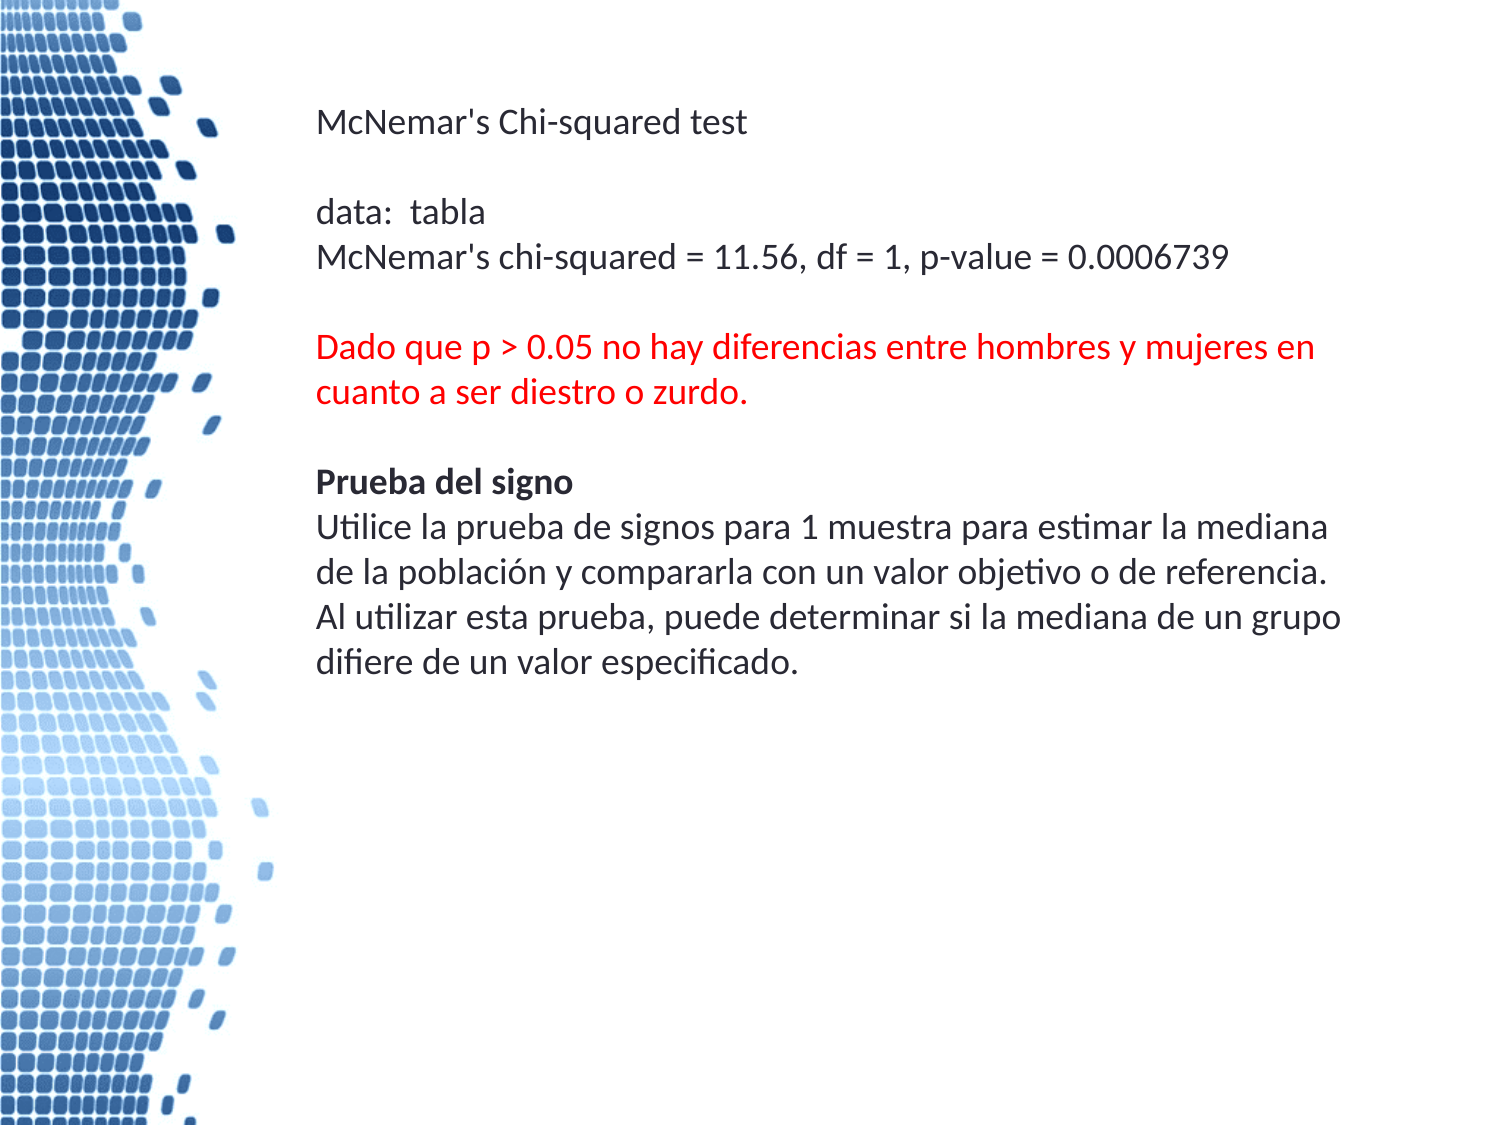

McNemar's Chi-squared test

data:  tabla
McNemar's chi-squared = 11.56, df = 1, p-value = 0.0006739

Dado que p > 0.05 no hay diferencias entre hombres y mujeres en cuanto a ser diestro o zurdo.

Prueba del signo
Utilice la prueba de signos para 1 muestra para estimar la mediana de la población y compararla con un valor objetivo o de referencia. Al utilizar esta prueba, puede determinar si la mediana de un grupo difiere de un valor especificado.